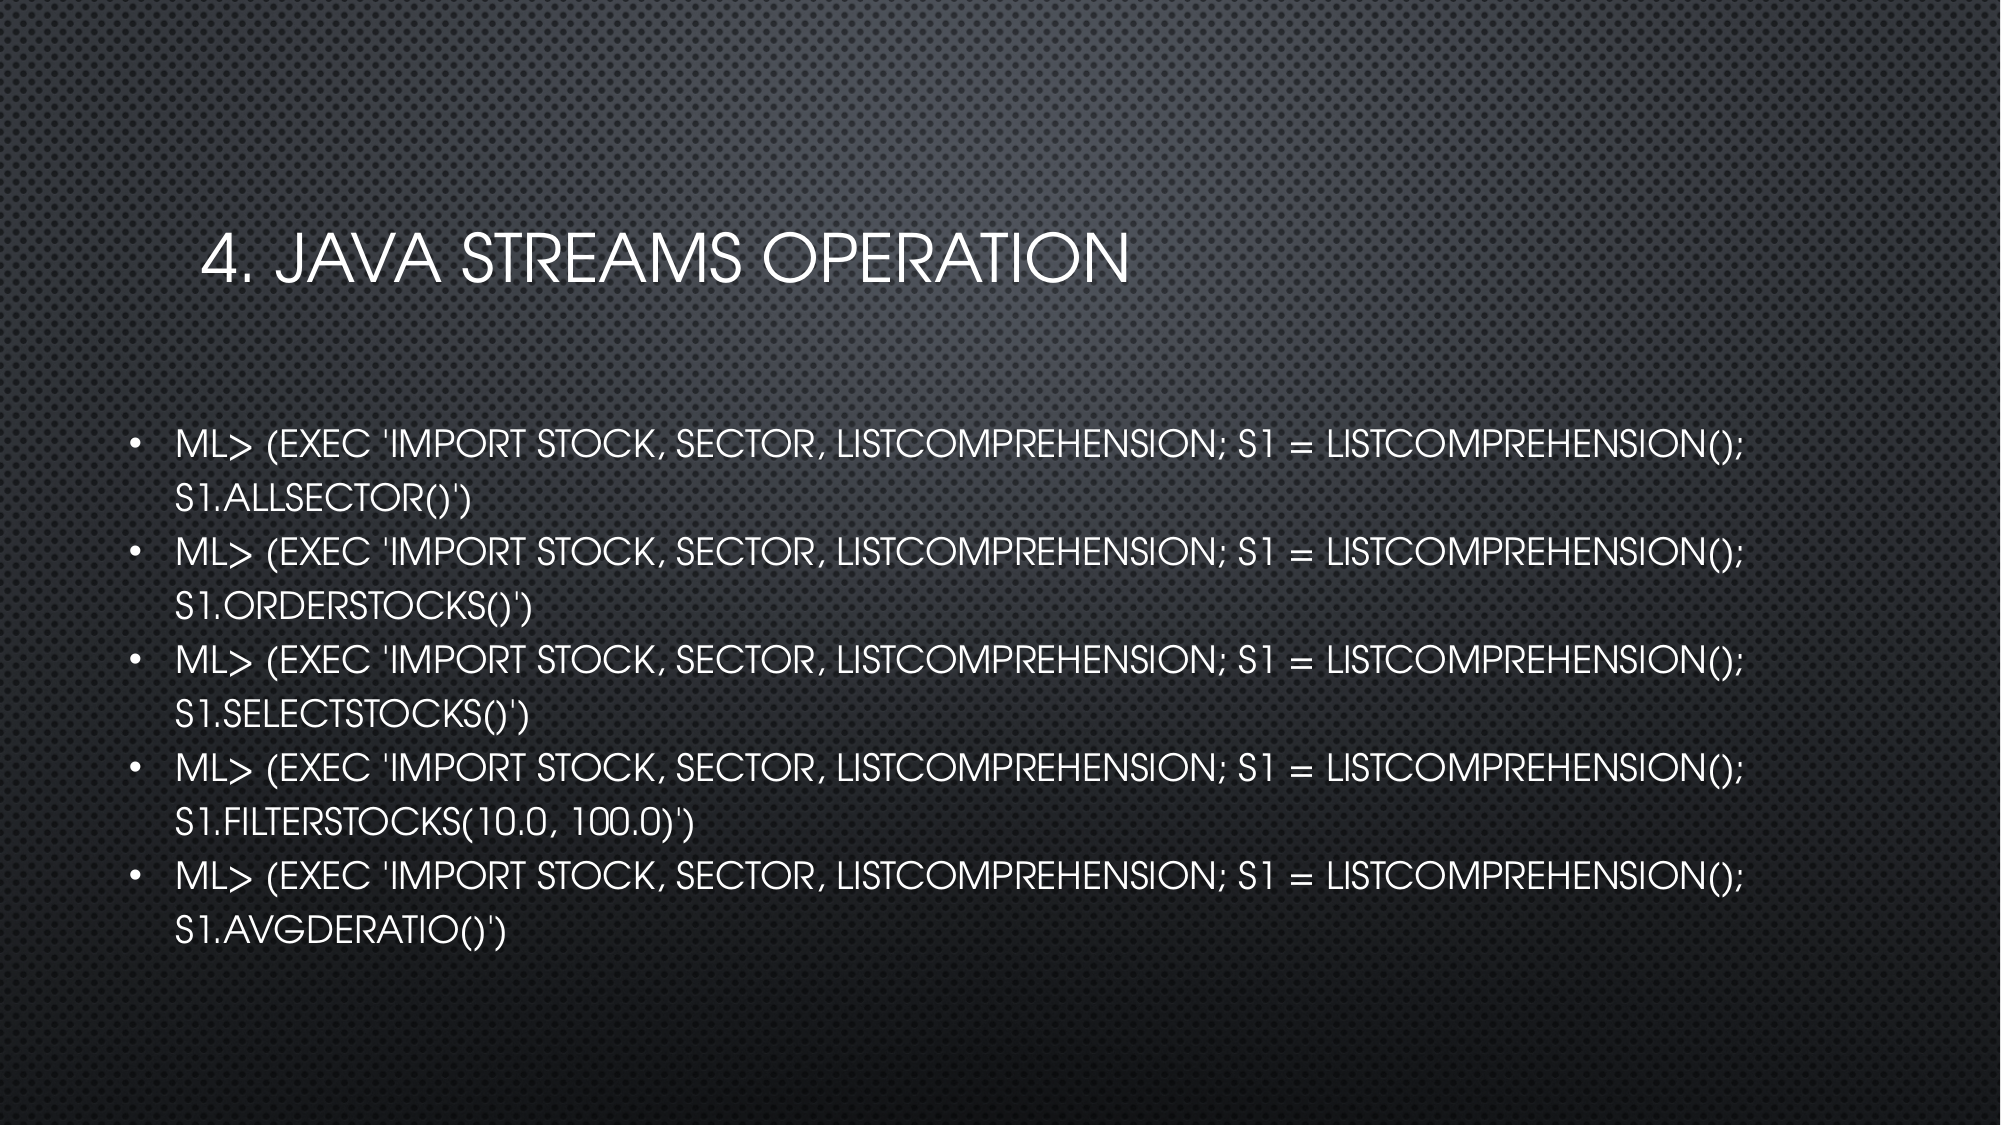

4. Java streams operation
ml> (exec 'import Stock, Sector, ListComprehension; s1 = ListComprehension(); s1.allSector()')
ml> (exec 'import Stock, Sector, ListComprehension; s1 = ListComprehension(); s1.orderStocks()')
ml> (exec 'import Stock, Sector, ListComprehension; s1 = ListComprehension(); s1.selectStocks()')
ml> (exec 'import Stock, Sector, ListComprehension; s1 = ListComprehension(); s1.filterStocks(10.0, 100.0)')
ml> (exec 'import Stock, Sector, ListComprehension; s1 = ListComprehension(); s1.avgDEratio()')